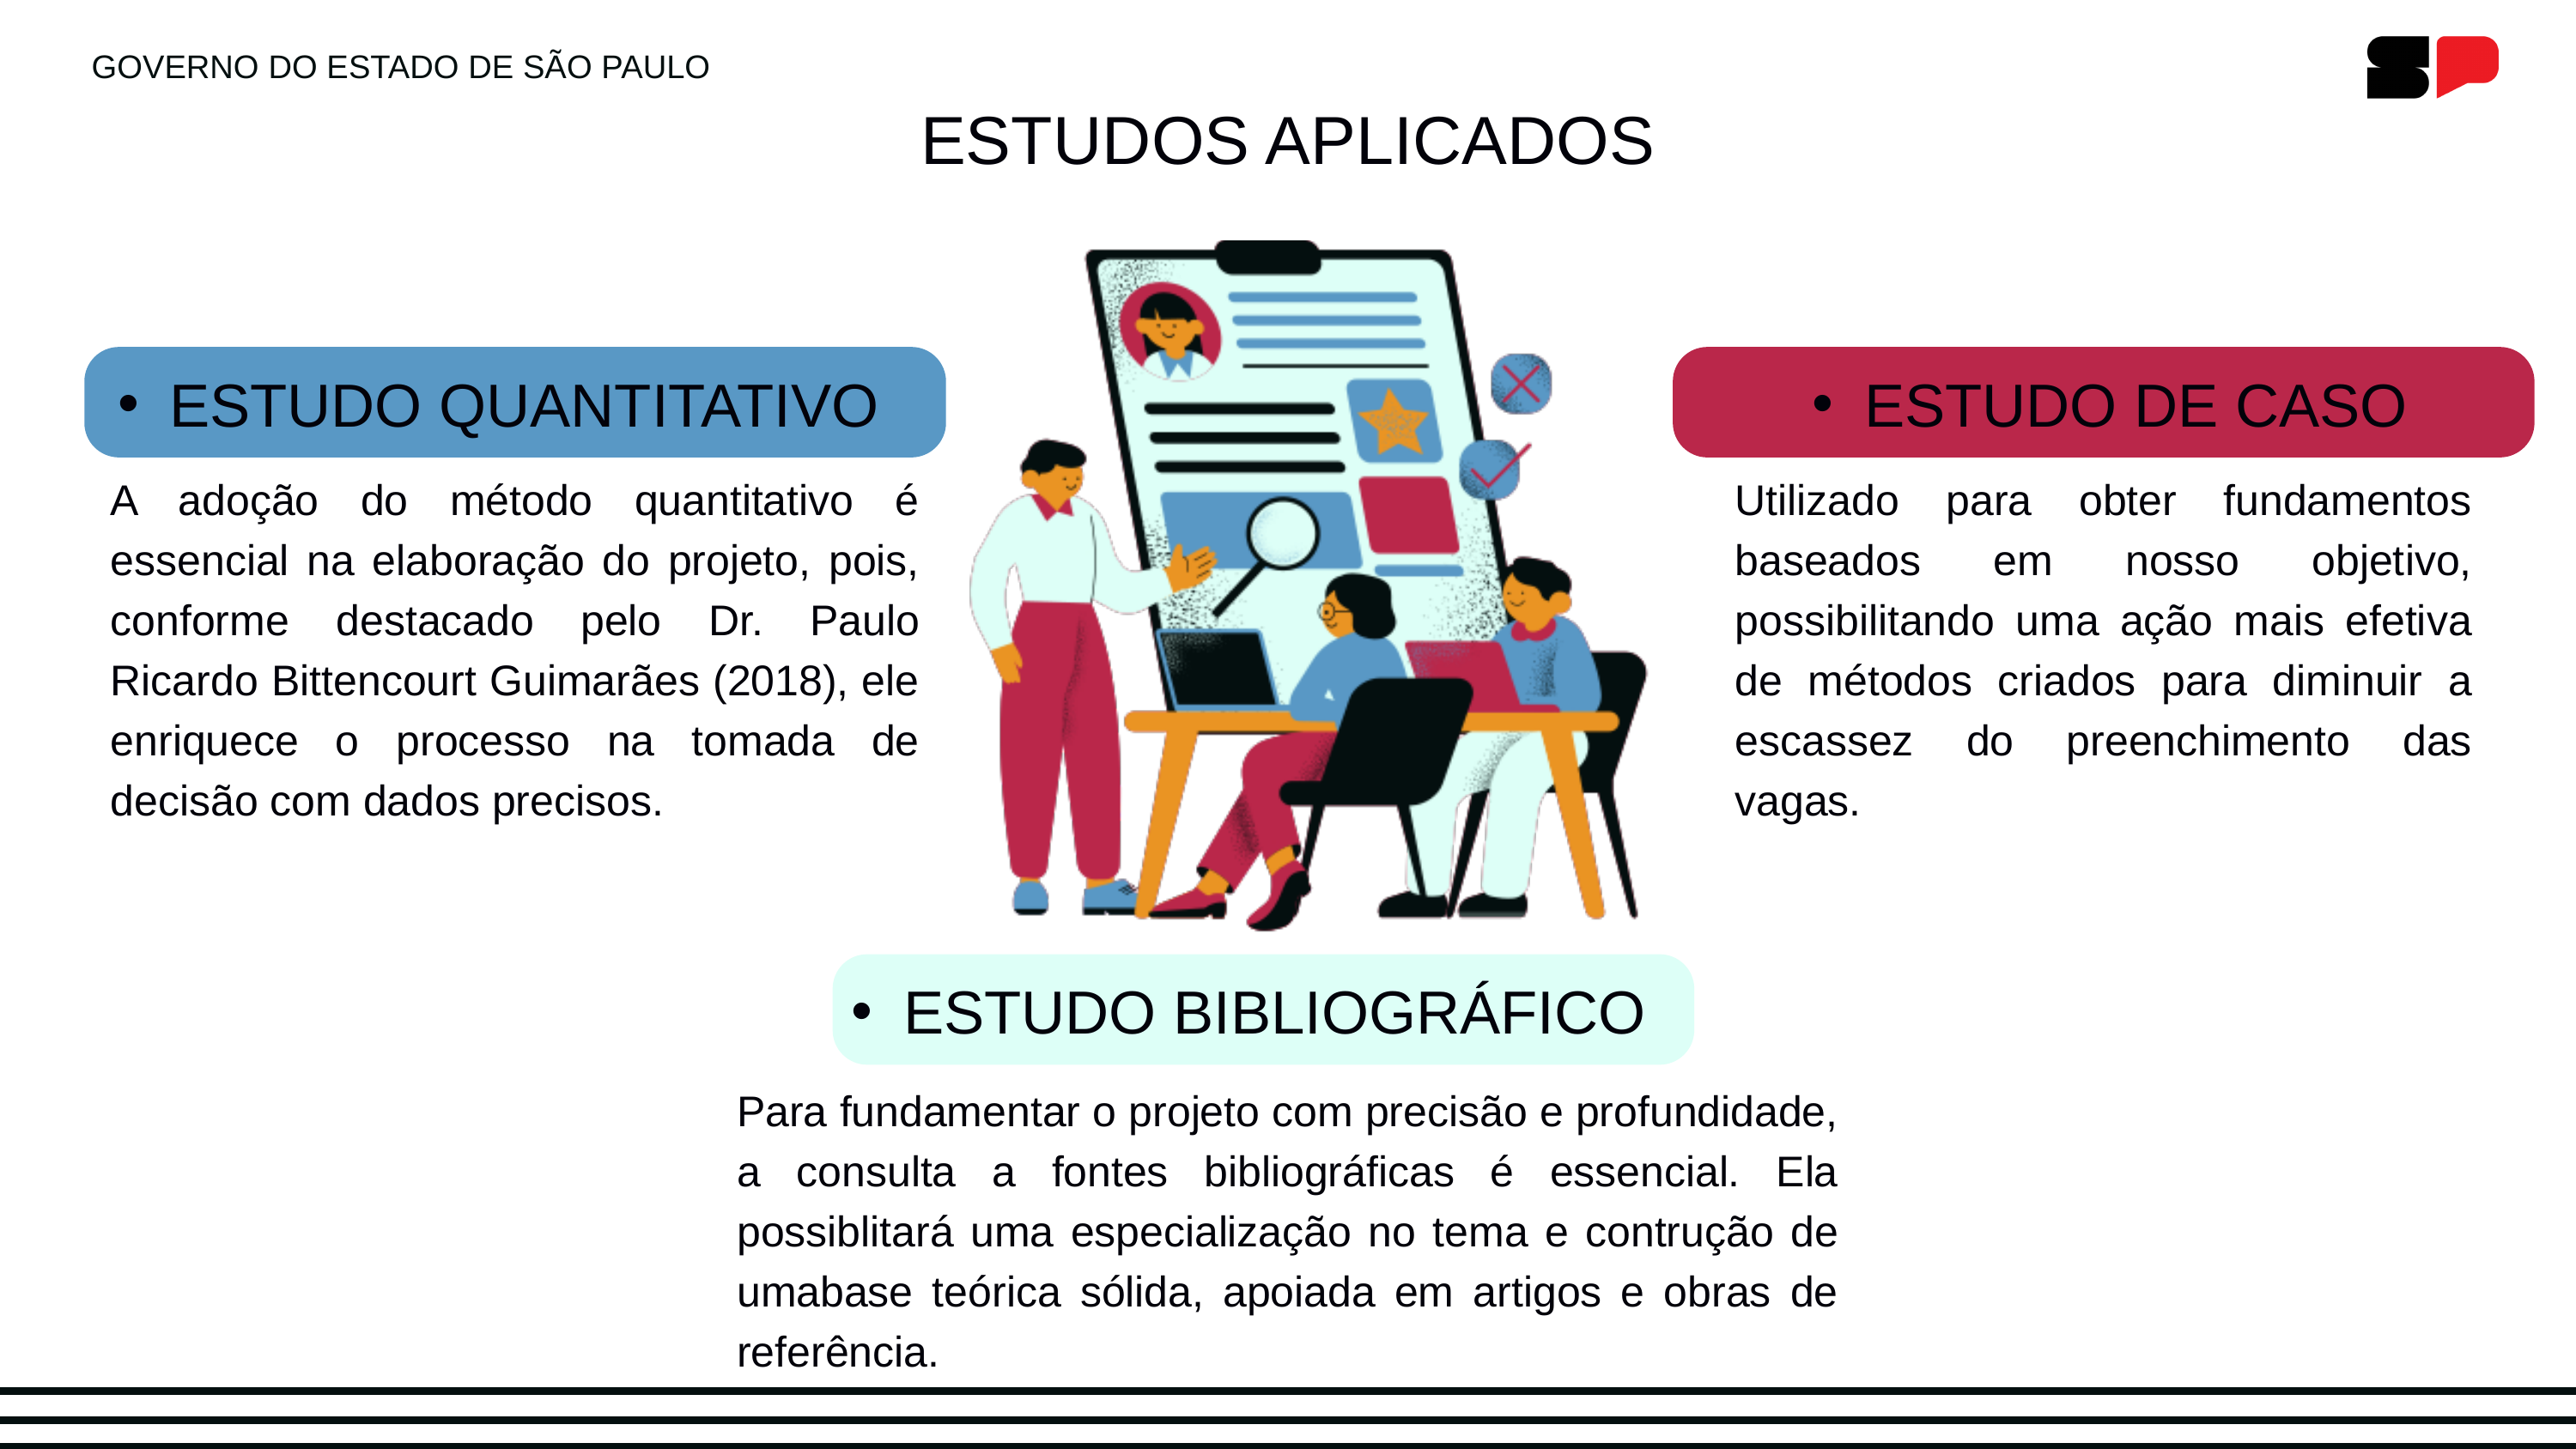

GOVERNO DO ESTADO DE SÃO PAULO
ESTUDOS APLICADOS

ESTUDO QUANTITATIVO
ESTUDO DE CASO
A adoção do método quantitativo é essencial na elaboração do projeto, pois, conforme destacado pelo Dr. Paulo Ricardo Bittencourt Guimarães (2018), ele enriquece o processo na tomada de decisão com dados precisos.
Utilizado para obter fundamentos baseados em nosso objetivo, possibilitando uma ação mais efetiva de métodos criados para diminuir a escassez do preenchimento das vagas.

ESTUDO BIBLIOGRÁFICO
Para fundamentar o projeto com precisão e profundidade, a consulta a fontes bibliográficas é essencial. Ela possiblitará uma especialização no tema e contrução de umabase teórica sólida, apoiada em artigos e obras de referência.